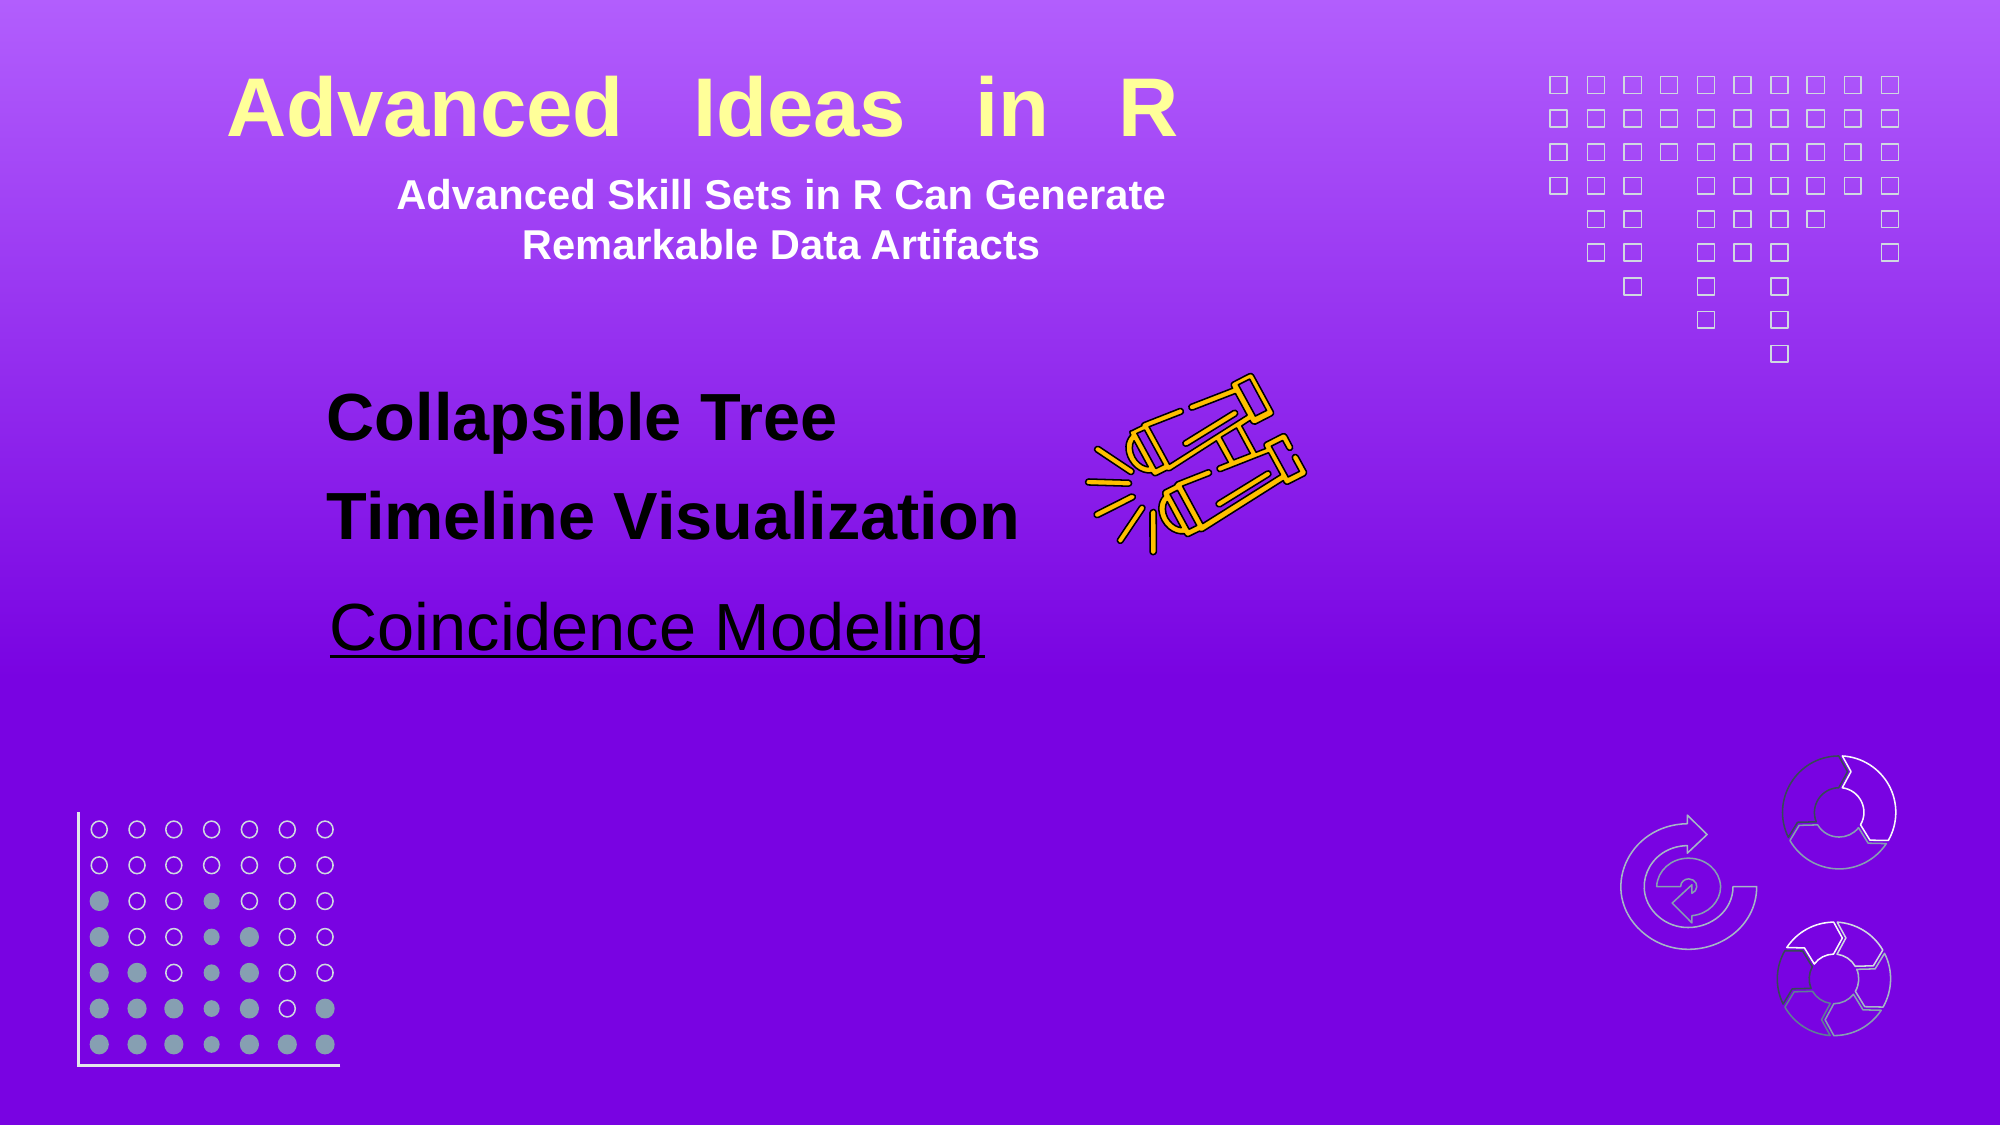

Advanced   Ideas   in   R

Advanced Skill Sets in R Can Generate
Remarkable Data Artifacts

Collapsible Tree
Timeline Visualization
Coincidence Modeling